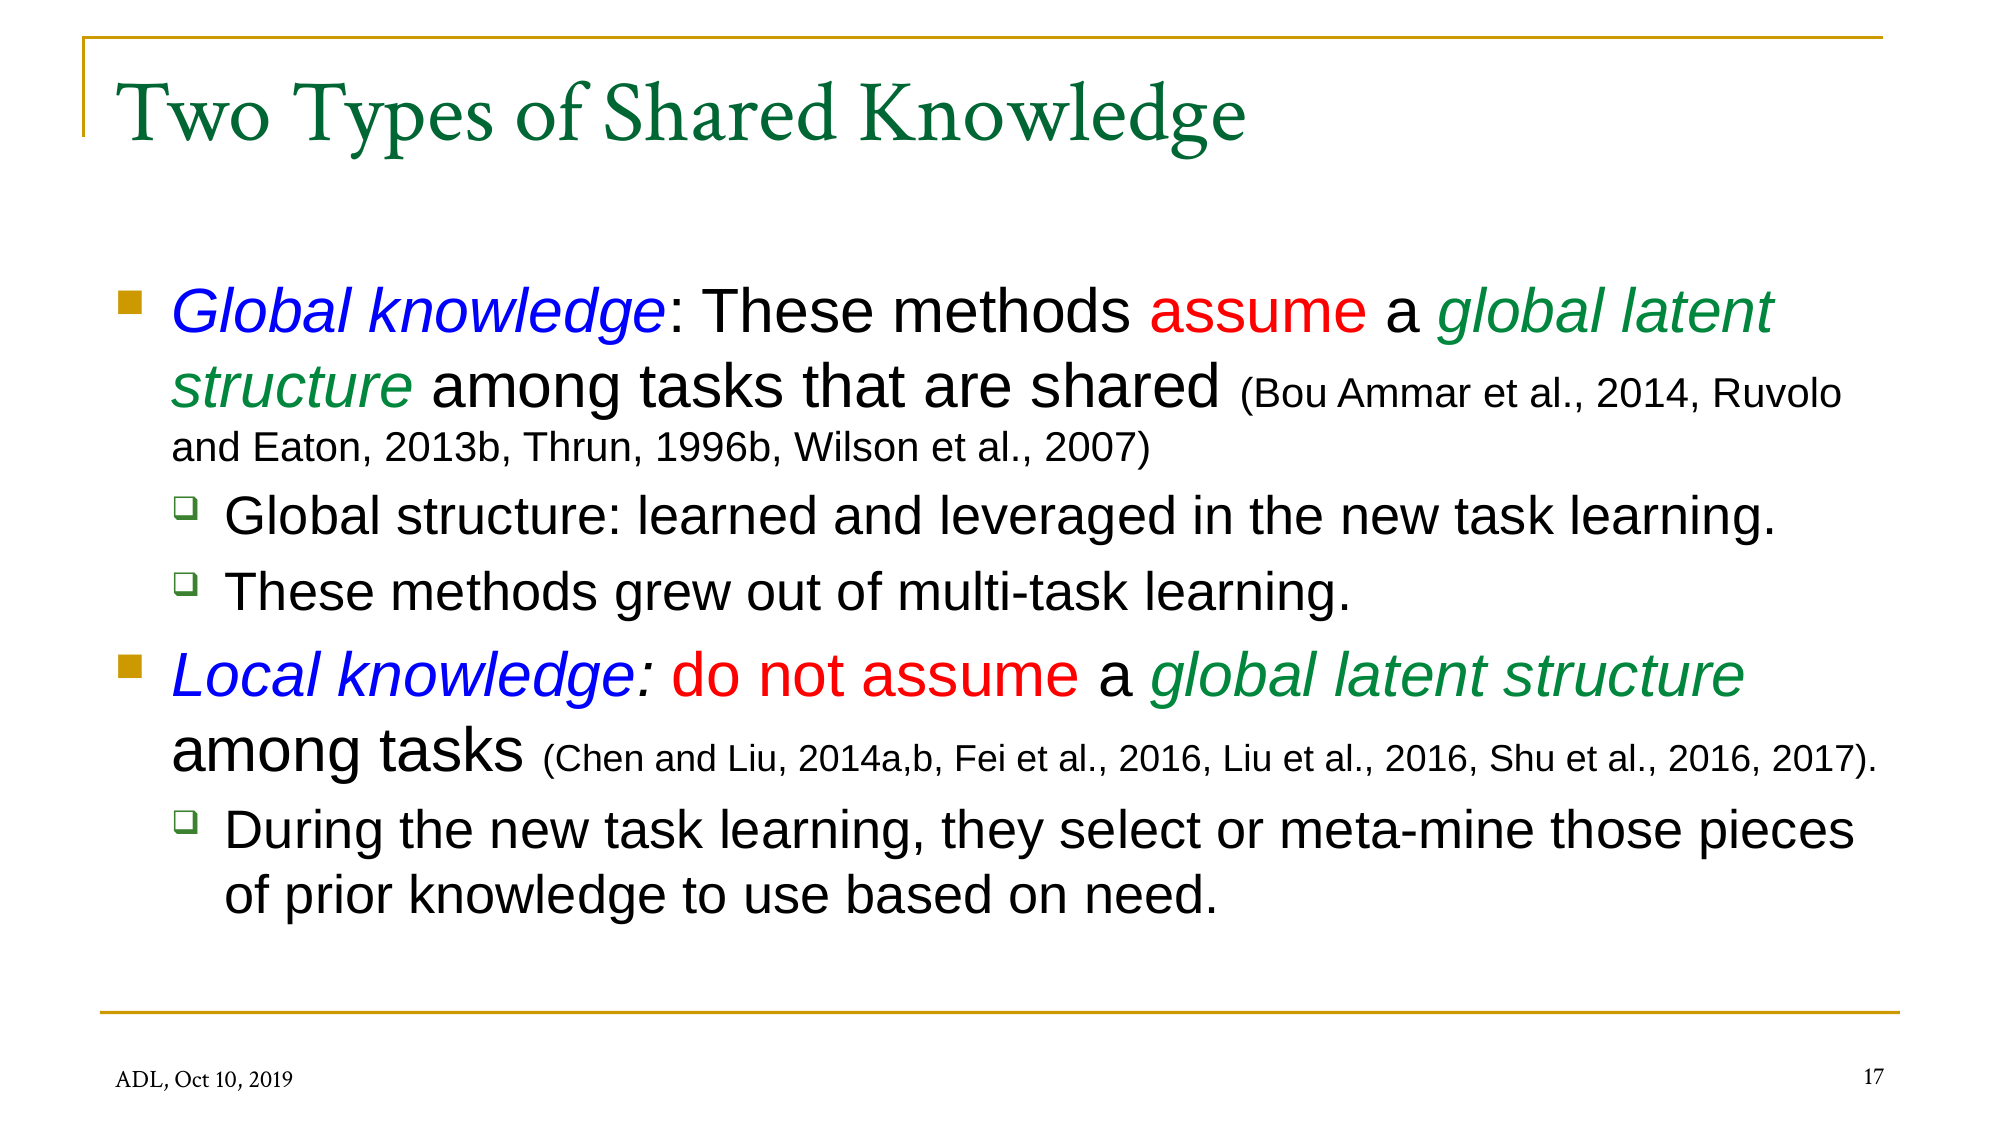

# Two Types of Shared Knowledge
Global knowledge: These methods assume a global latent structure among tasks that are shared (Bou Ammar et al., 2014, Ruvolo and Eaton, 2013b, Thrun, 1996b, Wilson et al., 2007)
Global structure: learned and leveraged in the new task learning.
These methods grew out of multi-task learning.
Local knowledge: do not assume a global latent structure among tasks (Chen and Liu, 2014a,b, Fei et al., 2016, Liu et al., 2016, Shu et al., 2016, 2017).
During the new task learning, they select or meta-mine those pieces of prior knowledge to use based on need.

17
ADL, Oct 10, 2019